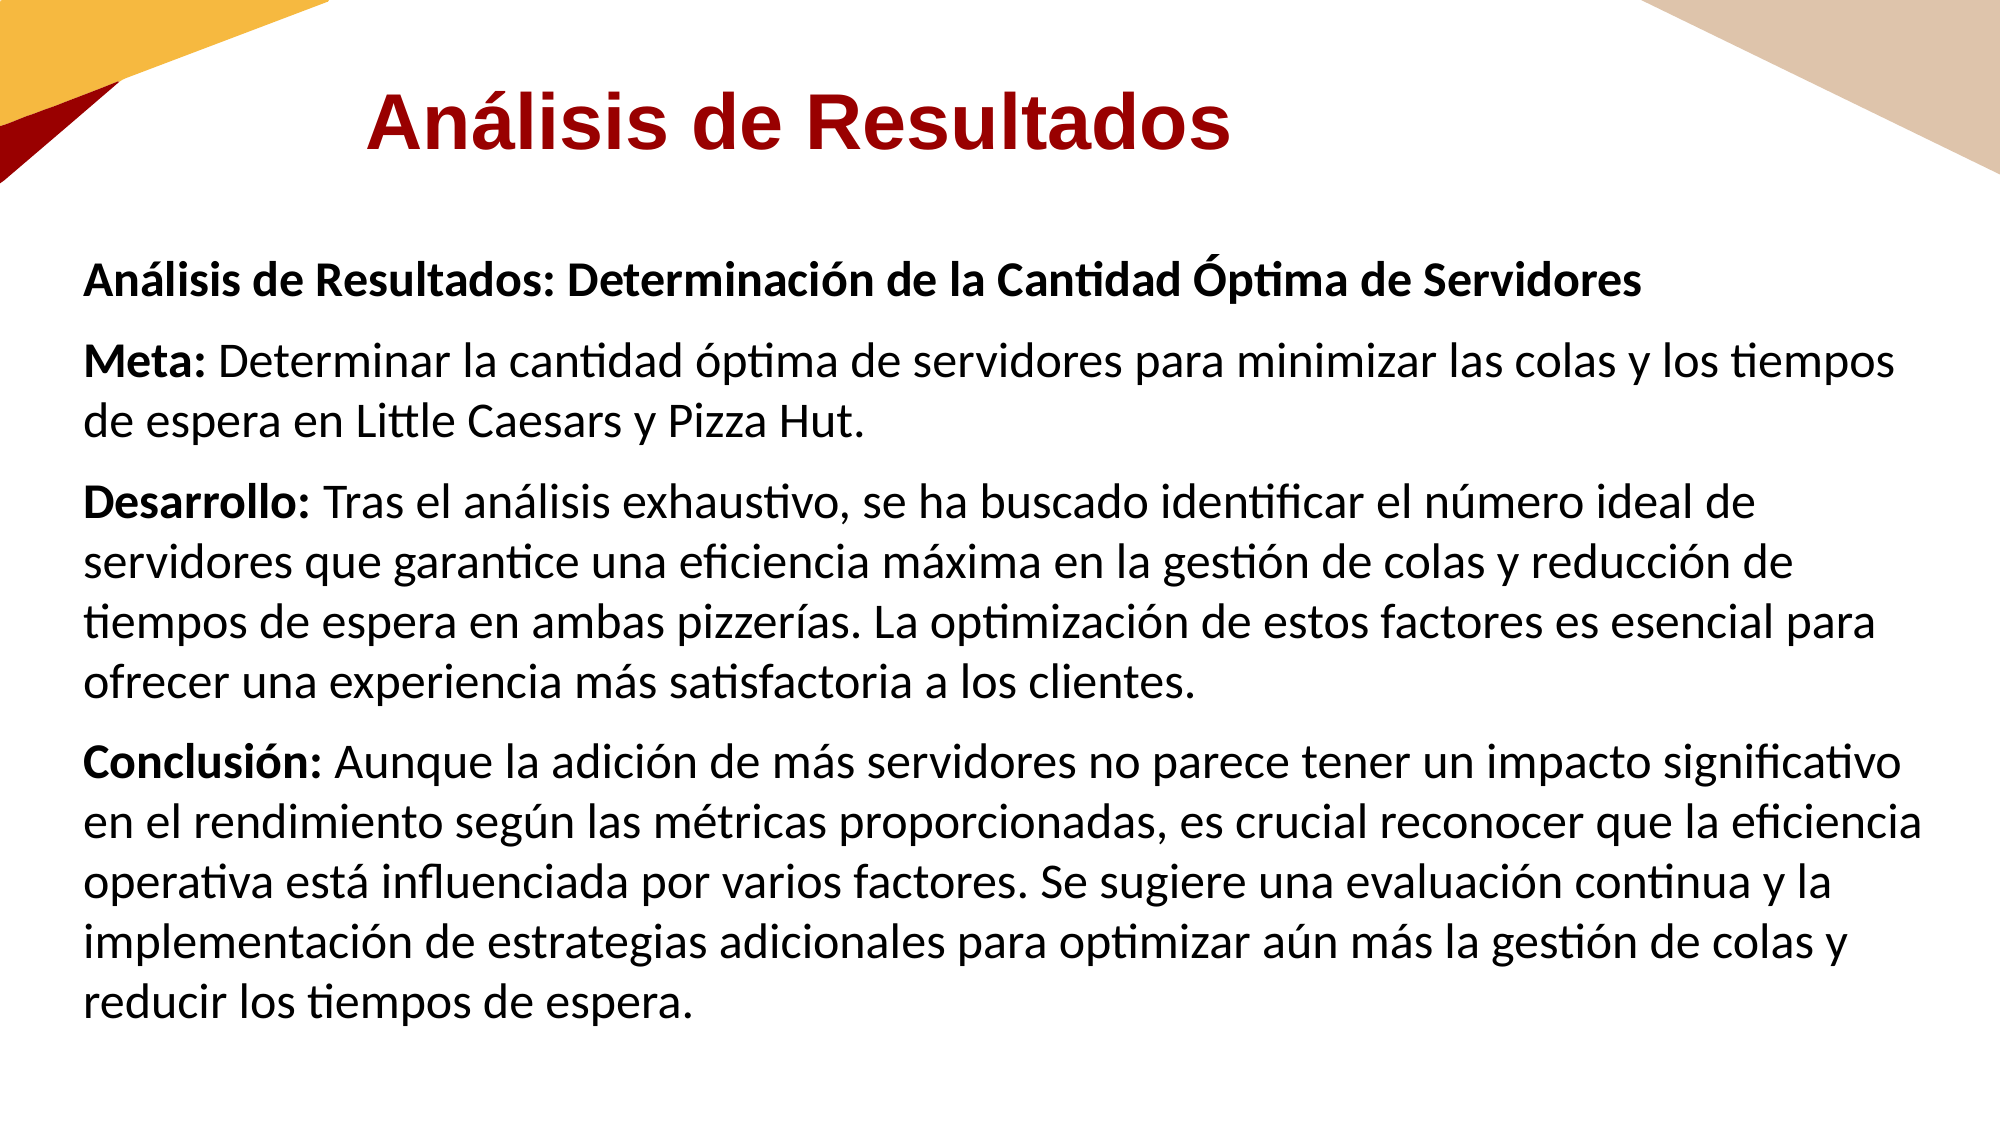

Análisis de Resultados
Análisis de Resultados: Determinación de la Cantidad Óptima de Servidores
Meta: Determinar la cantidad óptima de servidores para minimizar las colas y los tiempos de espera en Little Caesars y Pizza Hut.
Desarrollo: Tras el análisis exhaustivo, se ha buscado identificar el número ideal de servidores que garantice una eficiencia máxima en la gestión de colas y reducción de tiempos de espera en ambas pizzerías. La optimización de estos factores es esencial para ofrecer una experiencia más satisfactoria a los clientes.
Conclusión: Aunque la adición de más servidores no parece tener un impacto significativo en el rendimiento según las métricas proporcionadas, es crucial reconocer que la eficiencia operativa está influenciada por varios factores. Se sugiere una evaluación continua y la implementación de estrategias adicionales para optimizar aún más la gestión de colas y reducir los tiempos de espera.